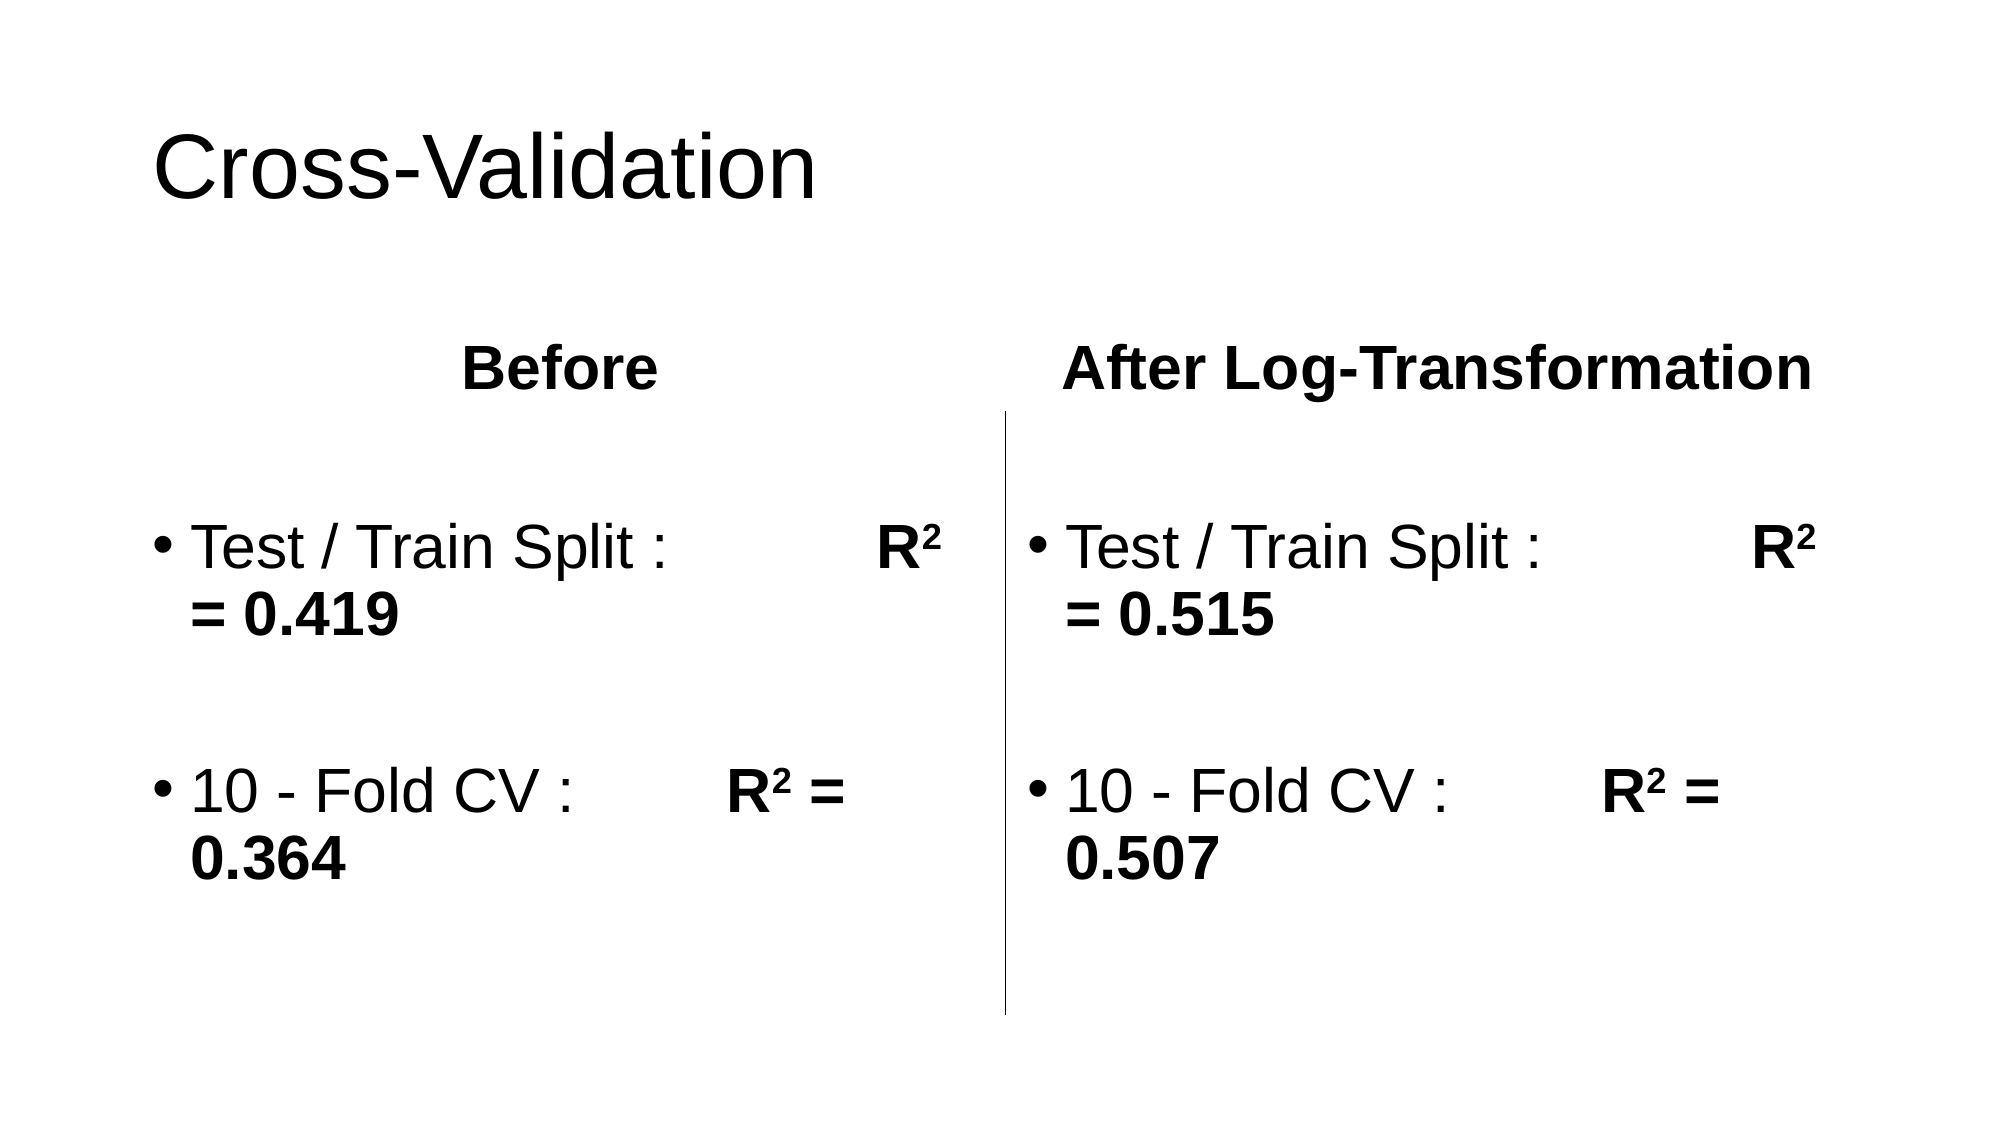

# Cross-Validation
Before
After Log-Transformation

Test / Train Split :	     R2  = 0.419

10 - Fold CV :	     R2 = 0.364

Test / Train Split :	     R2  = 0.515

10 - Fold CV : 	     R2 = 0.507